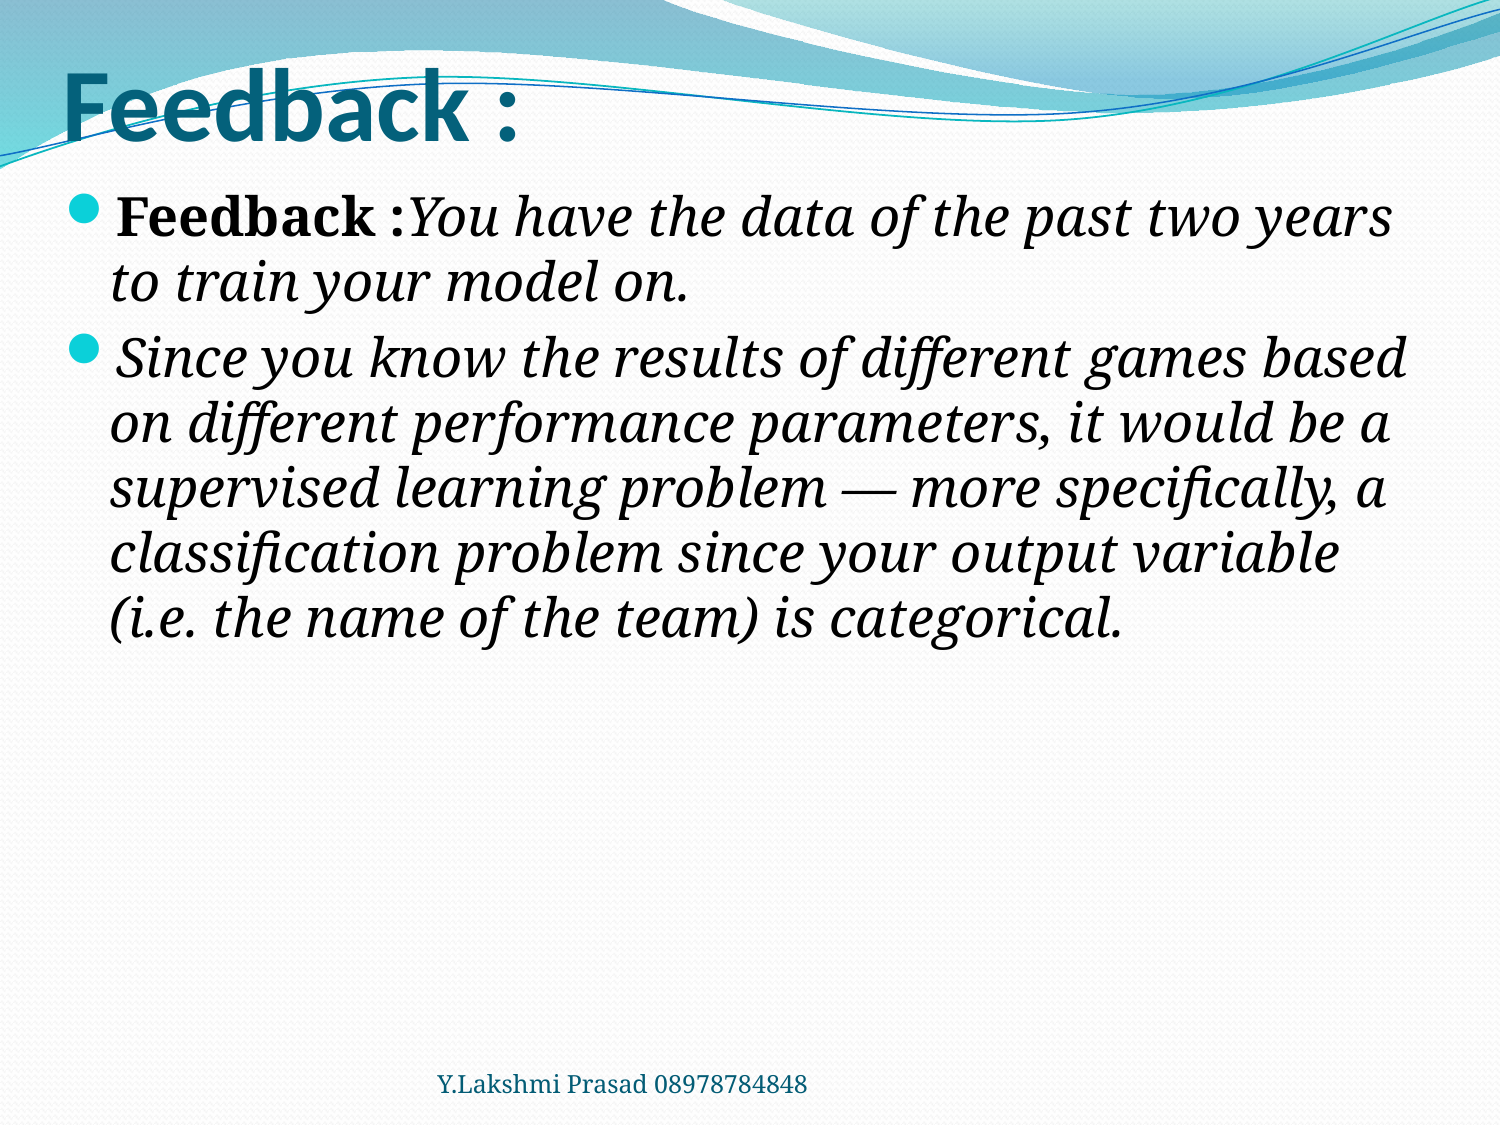

# Feedback :
Feedback :You have the data of the past two years to train your model on.
Since you know the results of different games based on different performance parameters, it would be a supervised learning problem — more specifically, a classification problem since your output variable (i.e. the name of the team) is categorical.

Y.Lakshmi Prasad 08978784848